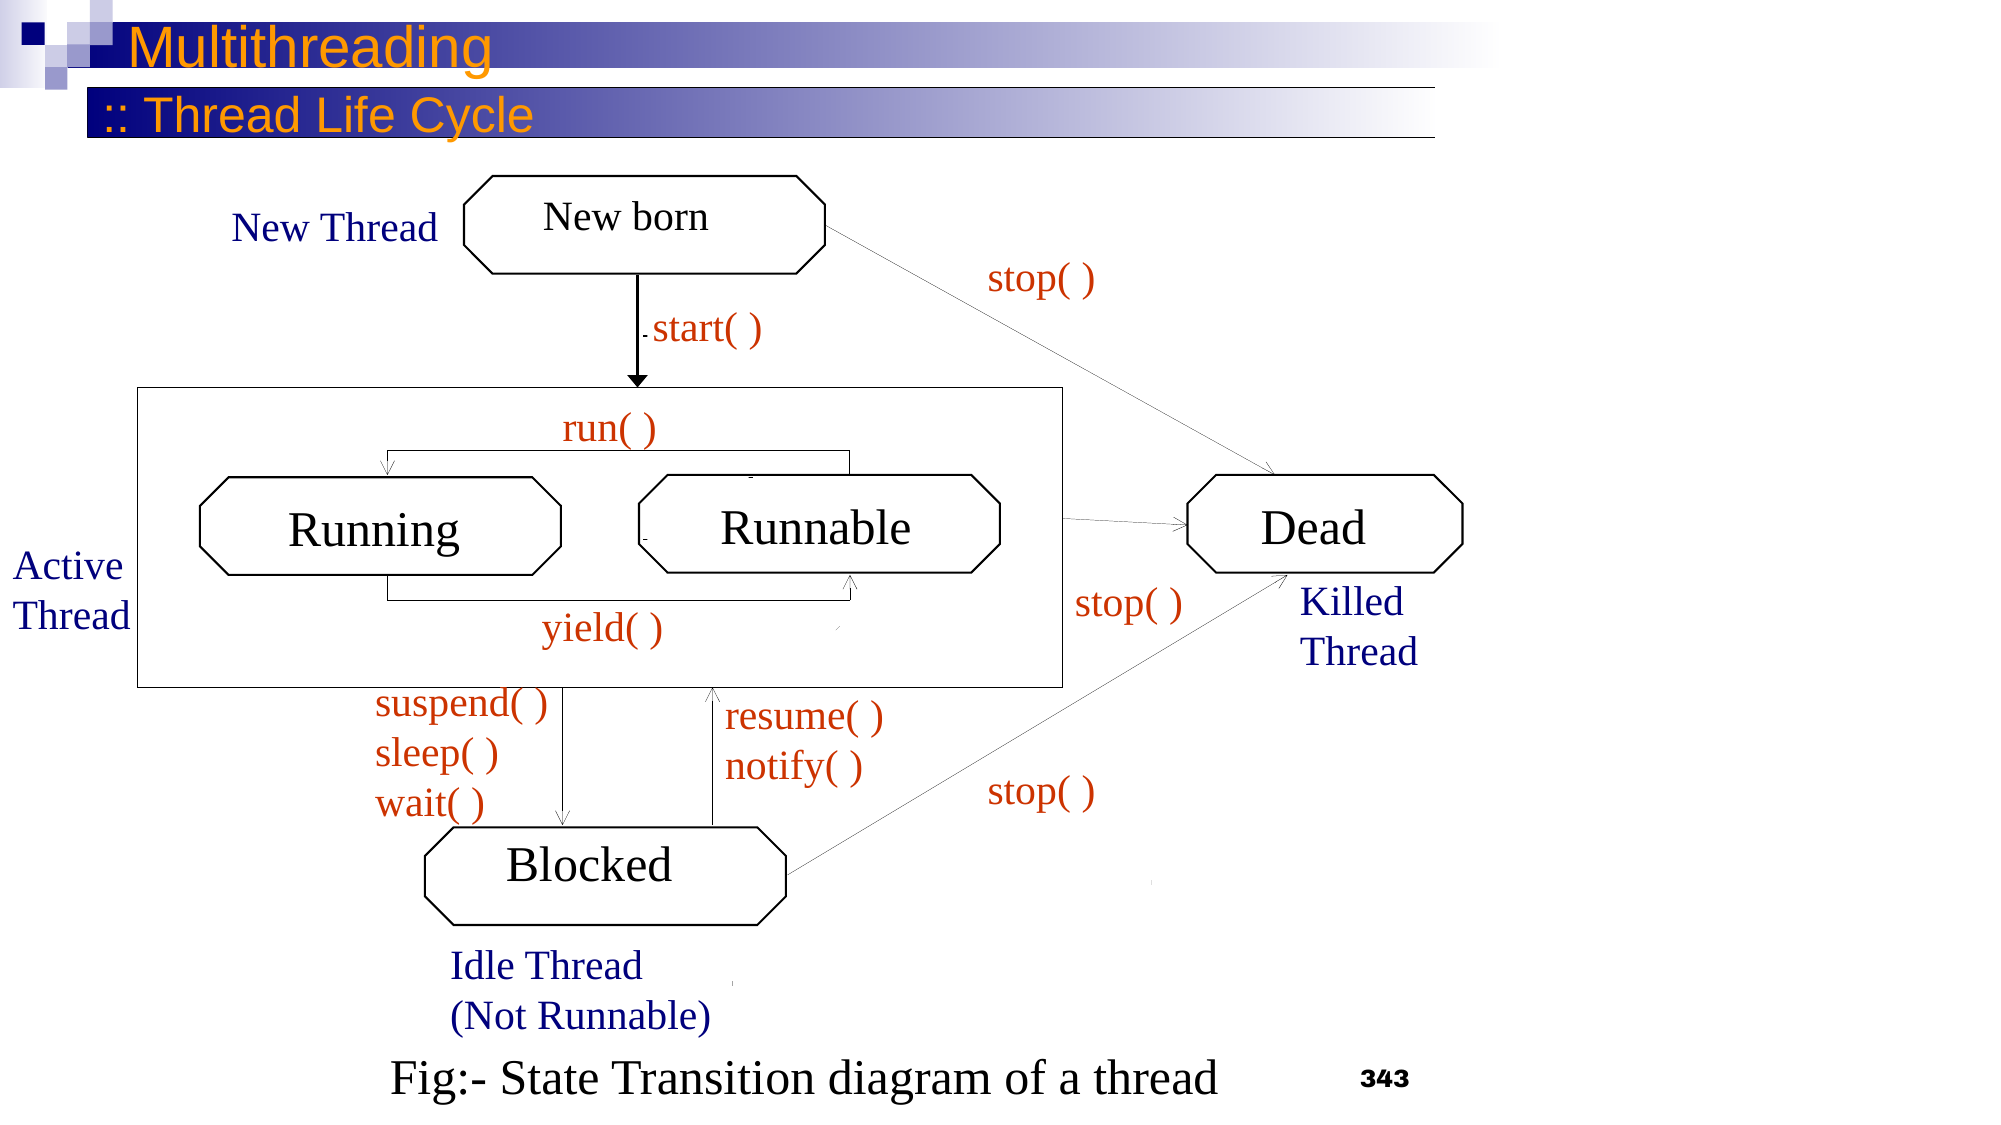

Multithreading
:: Thread Life Cycle

New born
New Thread
stop( )
start( )

run( )

Runnable
Dead
Running
Active Thread

Killed  Thread
stop( )

yield( )

suspend( )
sleep( )
wait( )
resume( )
notify( )
stop( )

Blocked

Idle Thread (Not Runnable)

343
Fig:- State Transition diagram of a thread